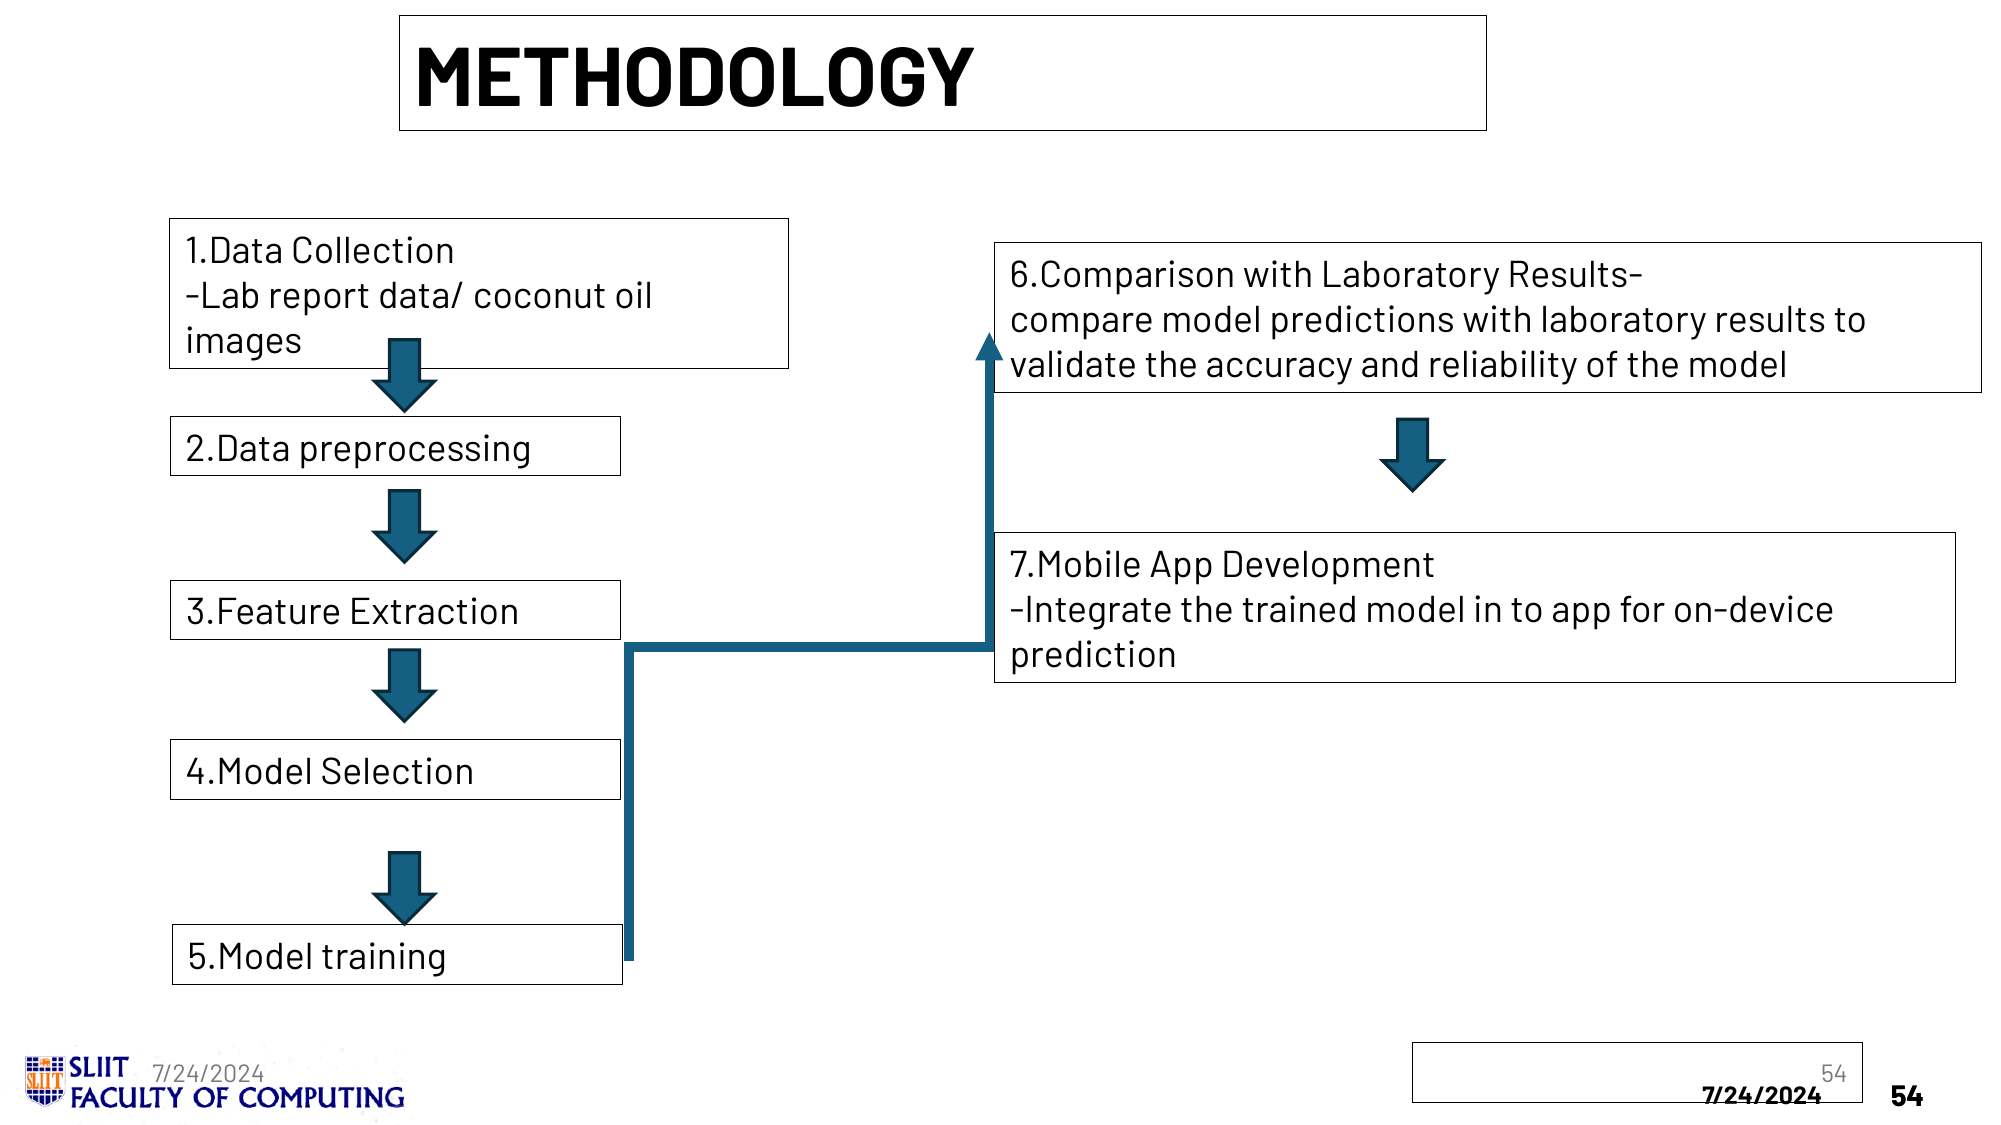

METHODOLOGY
1.Data Collection
-Lab report data/ coconut oil images
6.Comparison with Laboratory Results-
compare model predictions with laboratory results to validate the accuracy and reliability of the model

2.Data preprocessing

7.Mobile App Development
-Integrate the trained model in to app for on-device prediction
3.Feature Extraction

4.Model Selection

5.Model training
7/24/2024
54